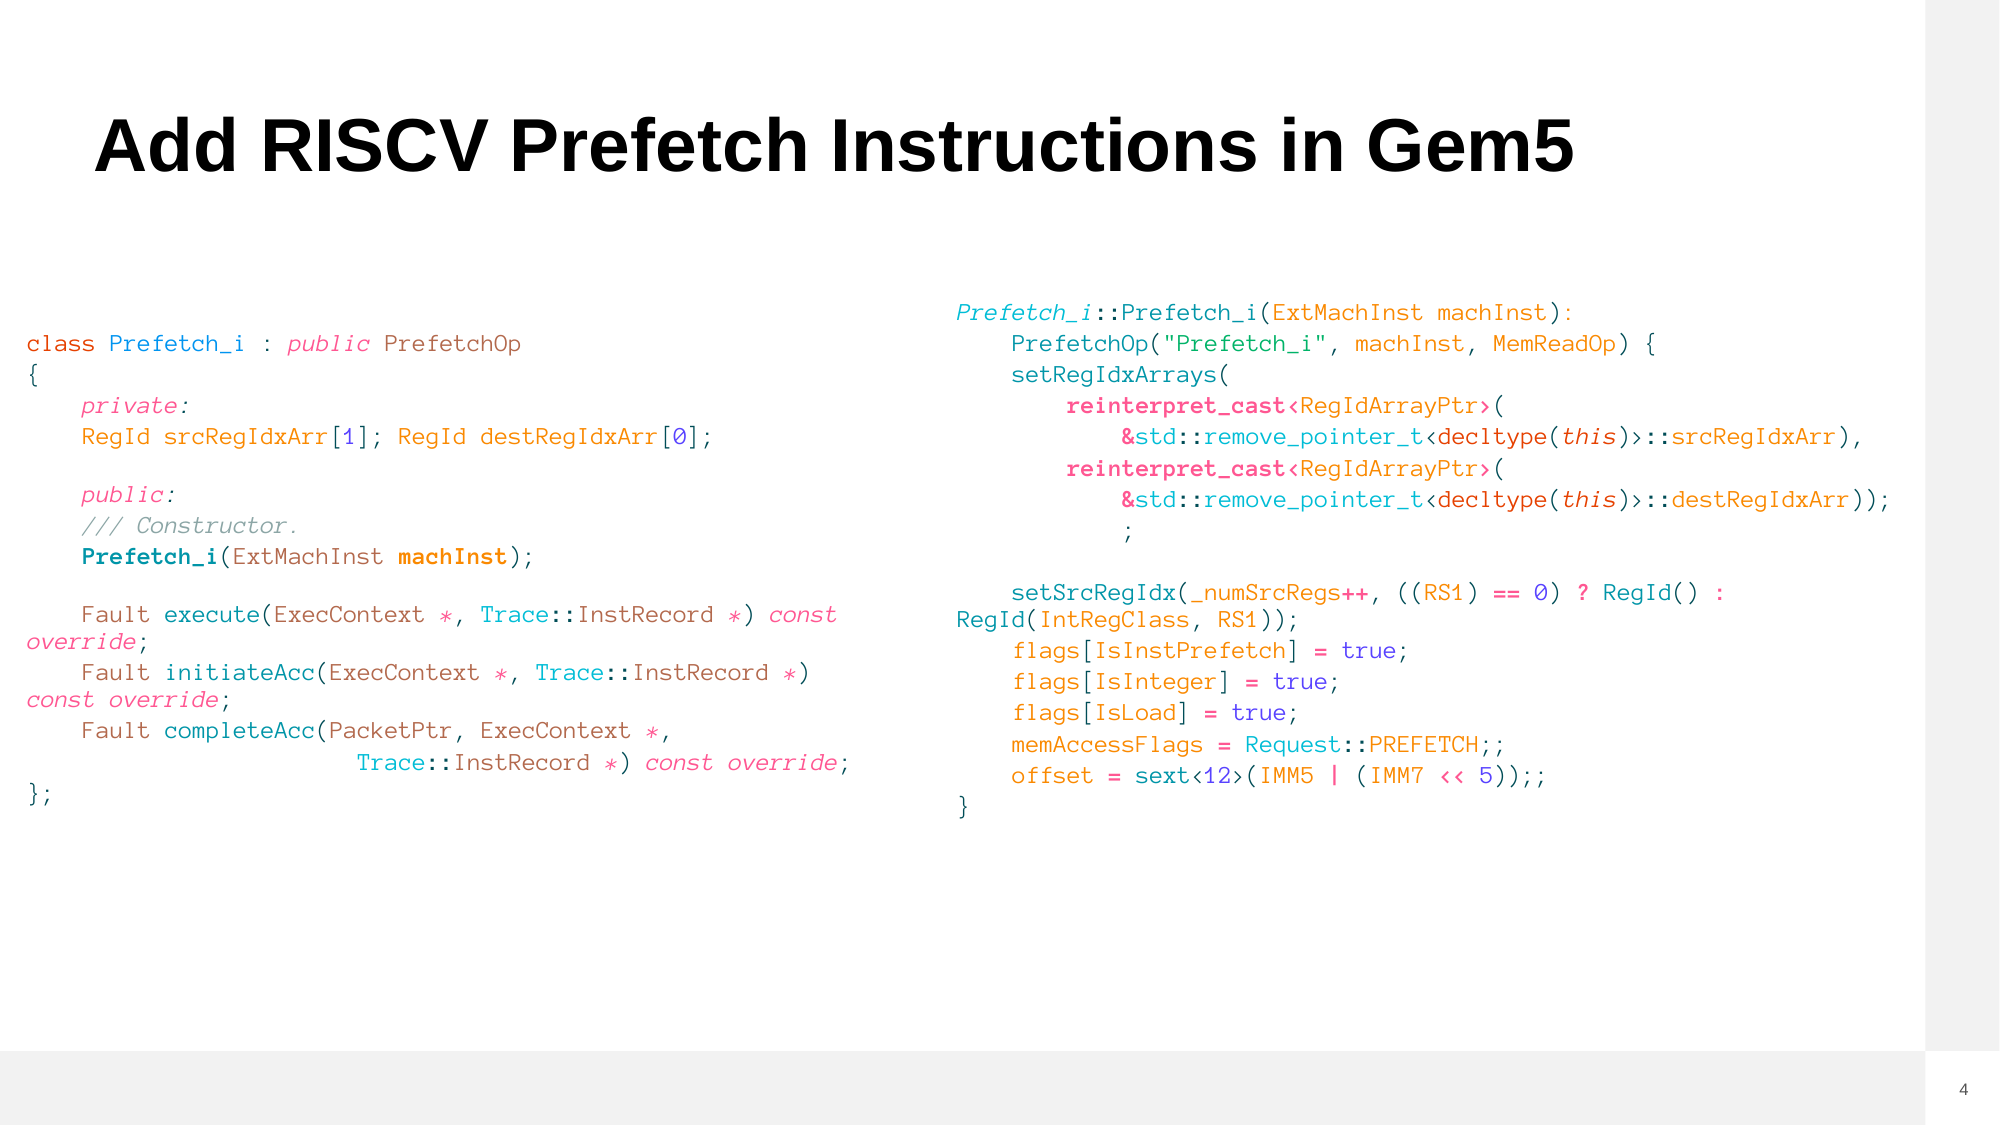

# Add RISCV Prefetch Instructions in Gem5
Prefetch_i::Prefetch_i(ExtMachInst machInst):
    PrefetchOp("Prefetch_i", machInst, MemReadOp) {
    setRegIdxArrays(
        reinterpret_cast<RegIdArrayPtr>(
            &std::remove_pointer_t<decltype(this)>::srcRegIdxArr),
        reinterpret_cast<RegIdArrayPtr>(
            &std::remove_pointer_t<decltype(this)>::destRegIdxArr));
            ;

    setSrcRegIdx(_numSrcRegs++, ((RS1) == 0) ? RegId() : RegId(IntRegClass, RS1));
    flags[IsInstPrefetch] = true;
    flags[IsInteger] = true;
    flags[IsLoad] = true;
    memAccessFlags = Request::PREFETCH;;
    offset = sext<12>(IMM5 | (IMM7 << 5));;
}
class Prefetch_i : public PrefetchOp
{
    private:
    RegId srcRegIdxArr[1]; RegId destRegIdxArr[0];
    public:
    /// Constructor.
    Prefetch_i(ExtMachInst machInst);
    Fault execute(ExecContext *, Trace::InstRecord *) const override;
    Fault initiateAcc(ExecContext *, Trace::InstRecord *) const override;
    Fault completeAcc(PacketPtr, ExecContext *,
                        Trace::InstRecord *) const override;
};